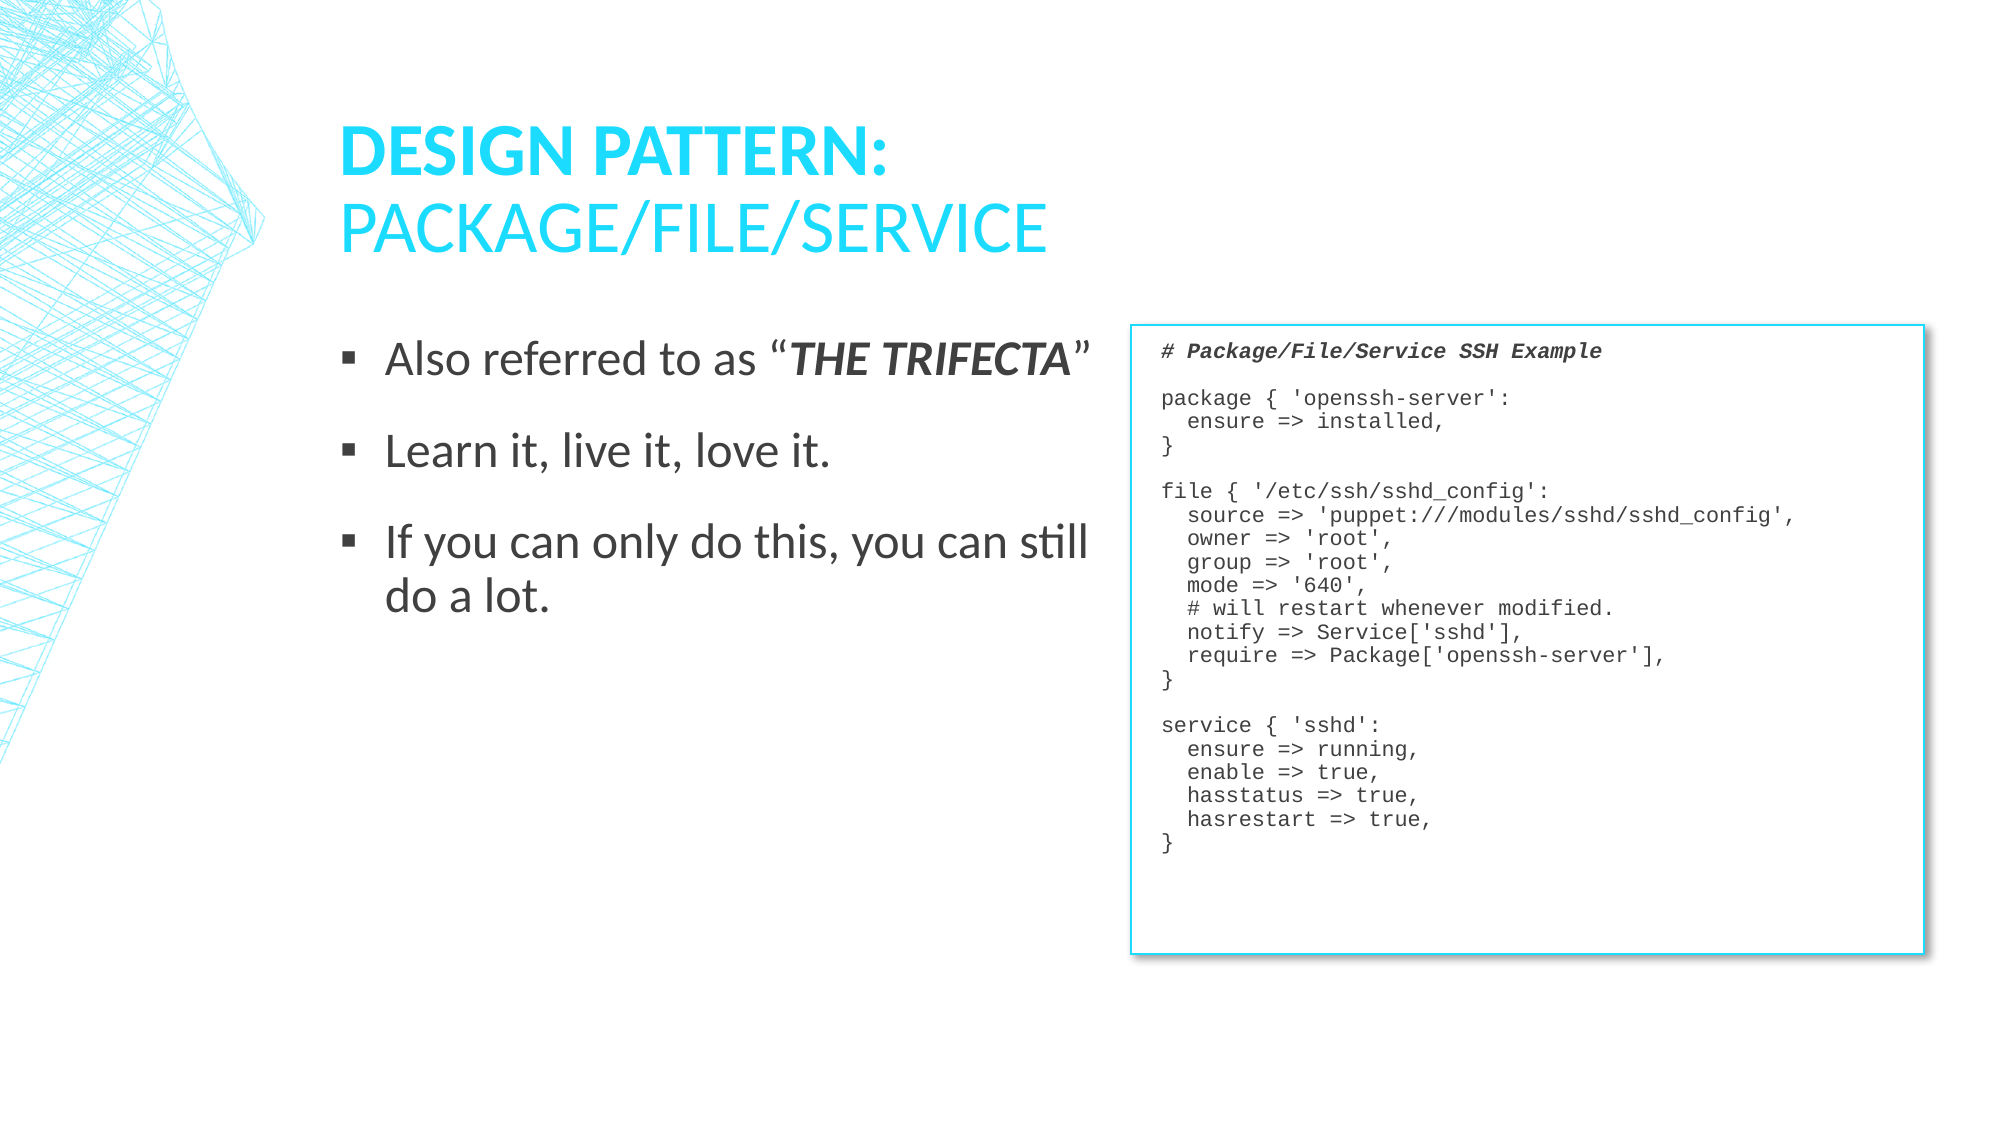

# Design pattern: Package/File/Service
Also referred to as “THE TRIFECTA”
Learn it, live it, love it.
If you can only do this, you can still do a lot.
# Package/File/Service SSH Example package { 'openssh-server': ensure => installed, } file { '/etc/ssh/sshd_config': source => 'puppet:///modules/sshd/sshd_config', owner => 'root', group => 'root', mode => '640', # will restart whenever modified. notify => Service['sshd'], require => Package['openssh-server'], } service { 'sshd': ensure => running, enable => true, hasstatus => true, hasrestart => true, }